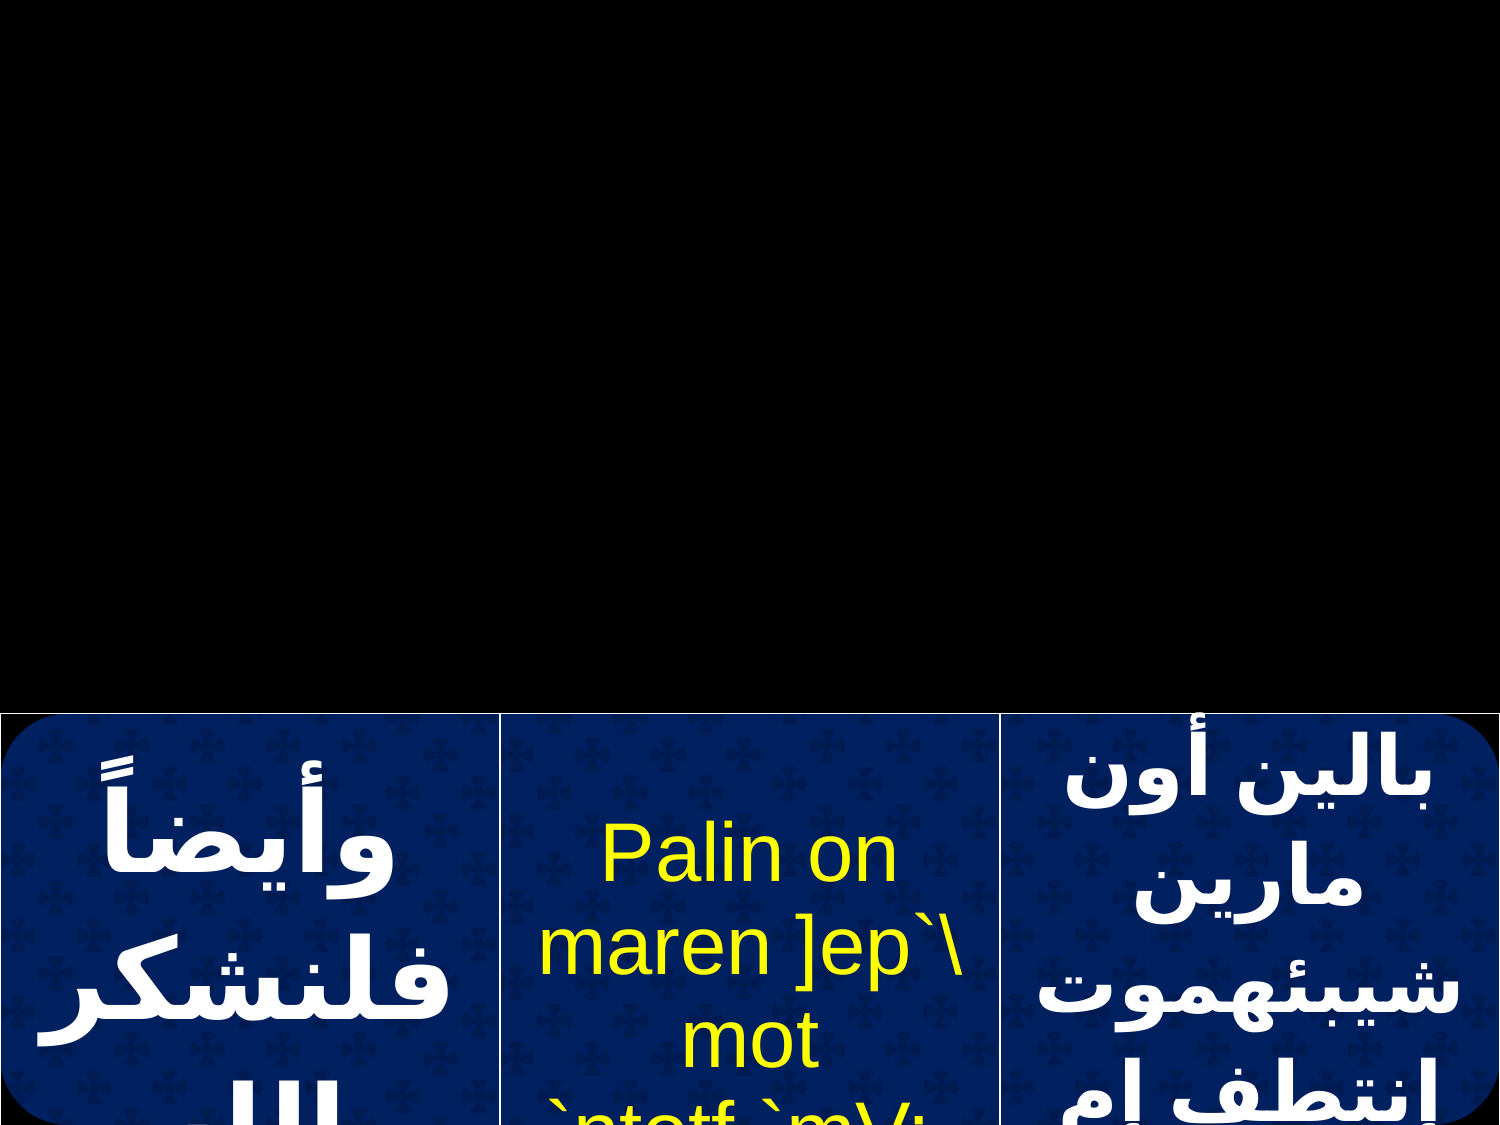

| وأيضاً فلنشكر الله | Palin on maren ]ep`\mot `ntotf `mV; | بالين أون مارين شيبئهموت إنتطف إم إفنوتي |
| --- | --- | --- |